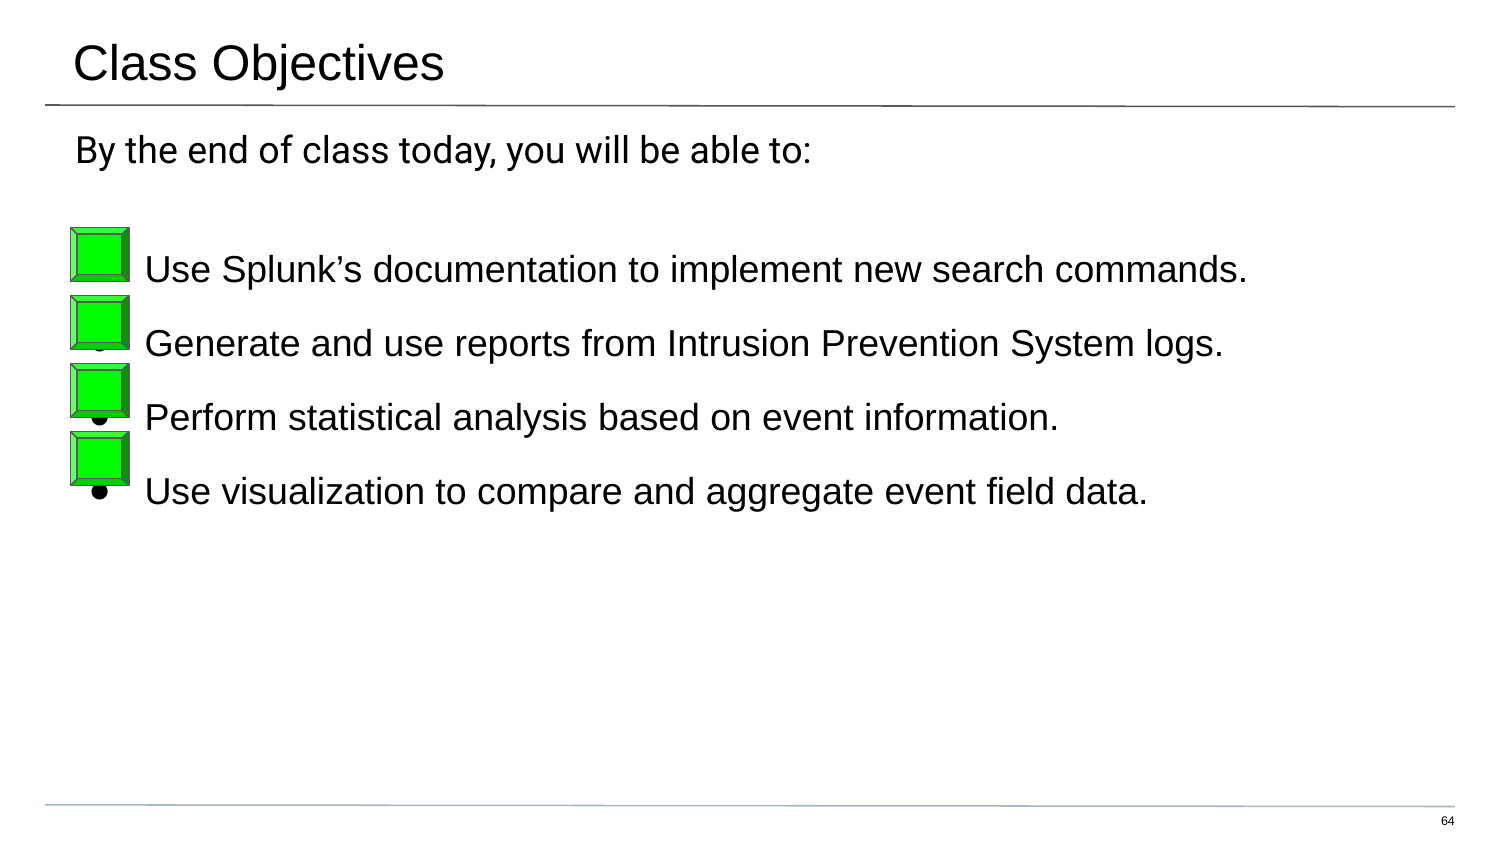

# Class Objectives
By the end of class today, you will be able to:
Use Splunk’s documentation to implement new search commands.
Generate and use reports from Intrusion Prevention System logs.
Perform statistical analysis based on event information.
Use visualization to compare and aggregate event field data.

64